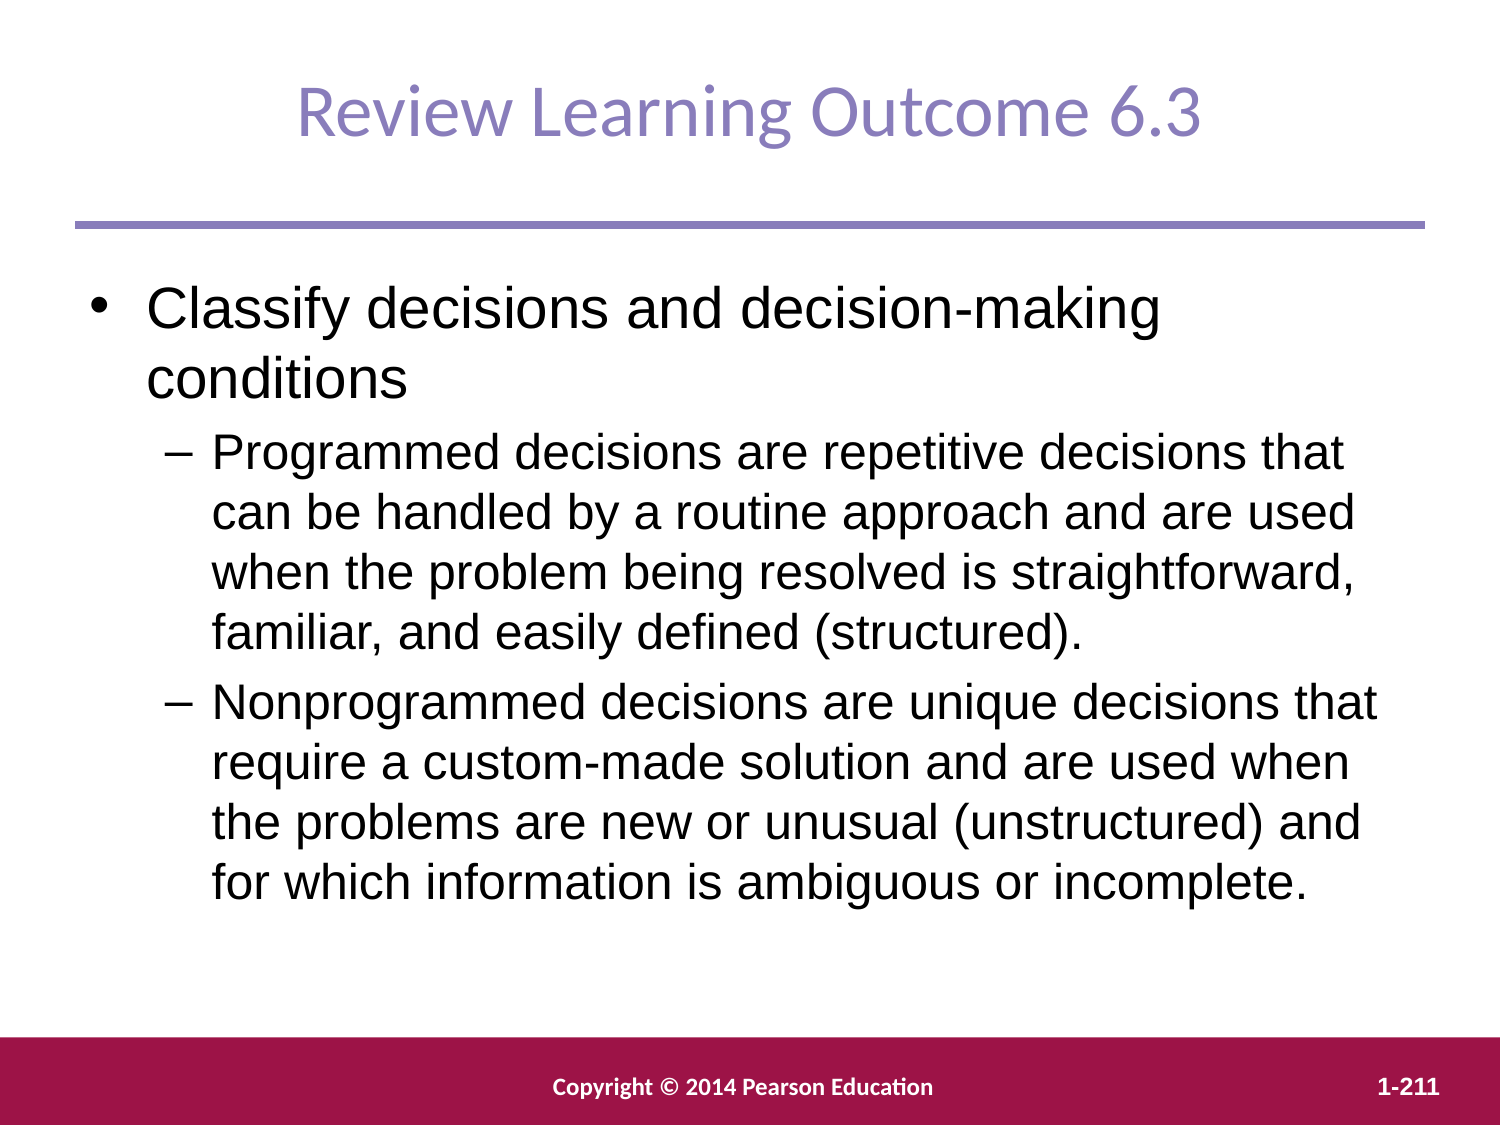

Review Learning Outcome 6.3
Classify decisions and decision-making conditions
Programmed decisions are repetitive decisions that can be handled by a routine approach and are used when the problem being resolved is straightforward, familiar, and easily defined (structured).
Nonprogrammed decisions are unique decisions that require a custom-made solution and are used when the problems are new or unusual (unstructured) and for which information is ambiguous or incomplete.